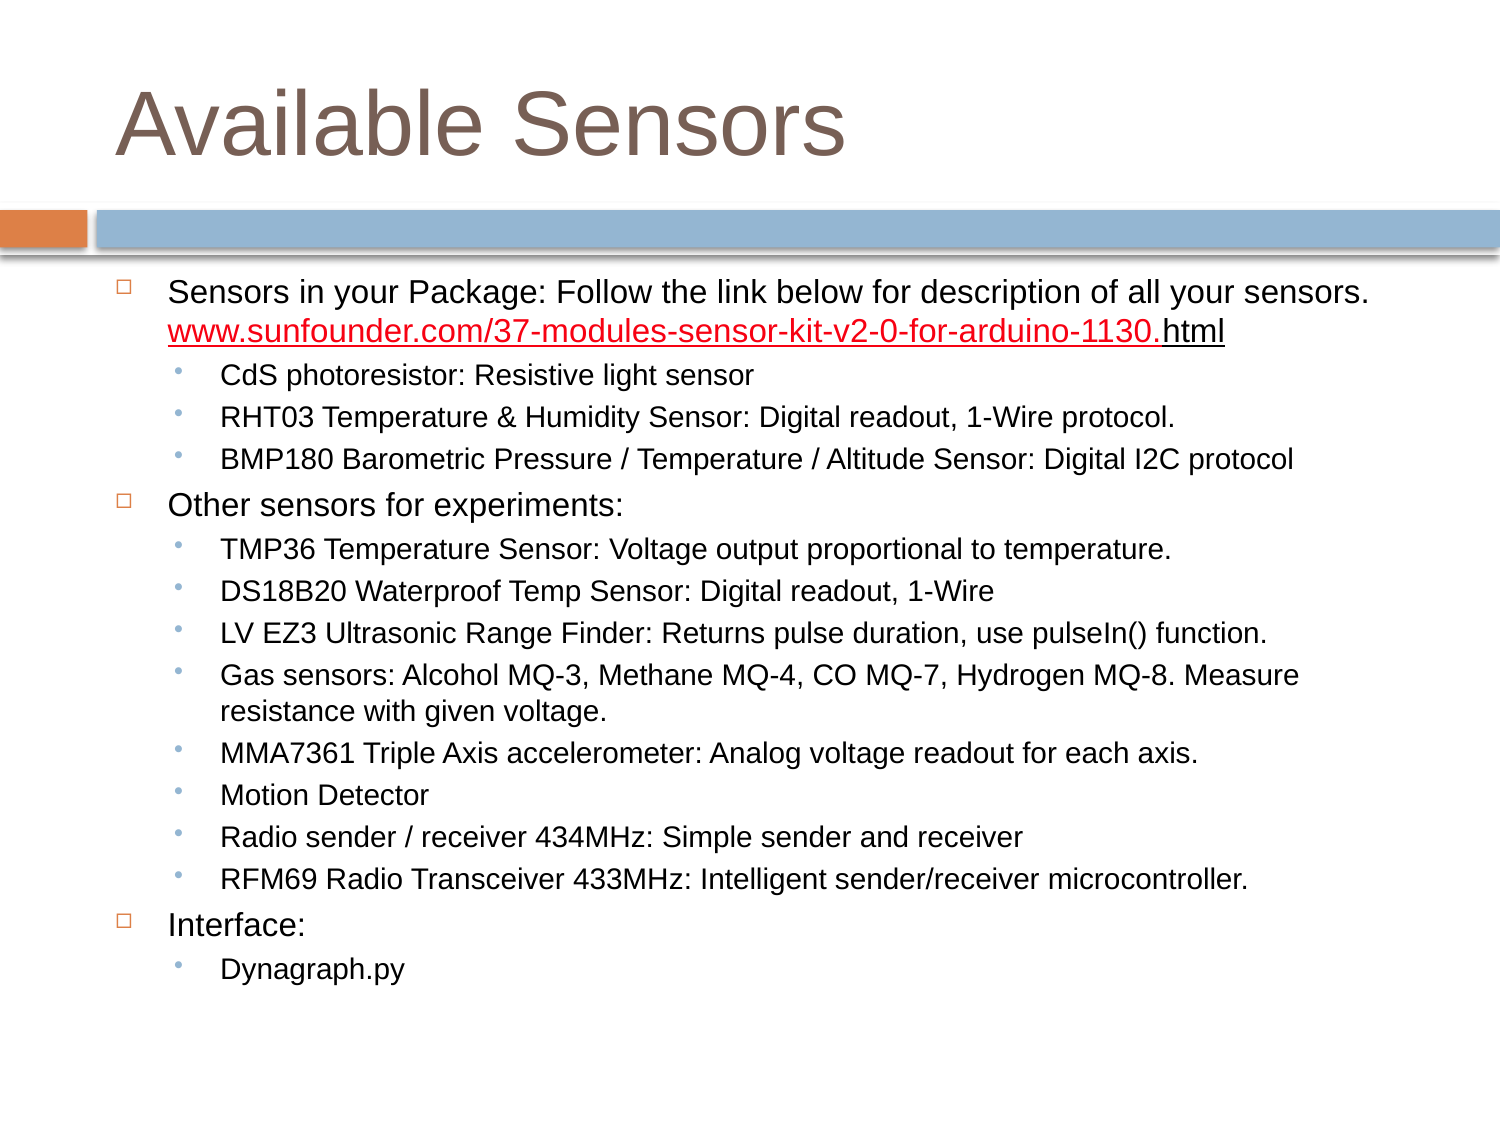

# Available Sensors
Sensors in your Package: Follow the link below for description of all your sensors.
www.sunfounder.com/37-modules-sensor-kit-v2-0-for-arduino-1130.html
CdS photoresistor: Resistive light sensor
RHT03 Temperature & Humidity Sensor: Digital readout, 1-Wire protocol.
BMP180 Barometric Pressure / Temperature / Altitude Sensor: Digital I2C protocol
Other sensors for experiments:
TMP36 Temperature Sensor: Voltage output proportional to temperature.
DS18B20 Waterproof Temp Sensor: Digital readout, 1-Wire
LV EZ3 Ultrasonic Range Finder: Returns pulse duration, use pulseIn() function.
Gas sensors: Alcohol MQ-3, Methane MQ-4, CO MQ-7, Hydrogen MQ-8. Measure resistance with given voltage.
MMA7361 Triple Axis accelerometer: Analog voltage readout for each axis.
Motion Detector
Radio sender / receiver 434MHz: Simple sender and receiver
RFM69 Radio Transceiver 433MHz: Intelligent sender/receiver microcontroller.
Interface:
Dynagraph.py